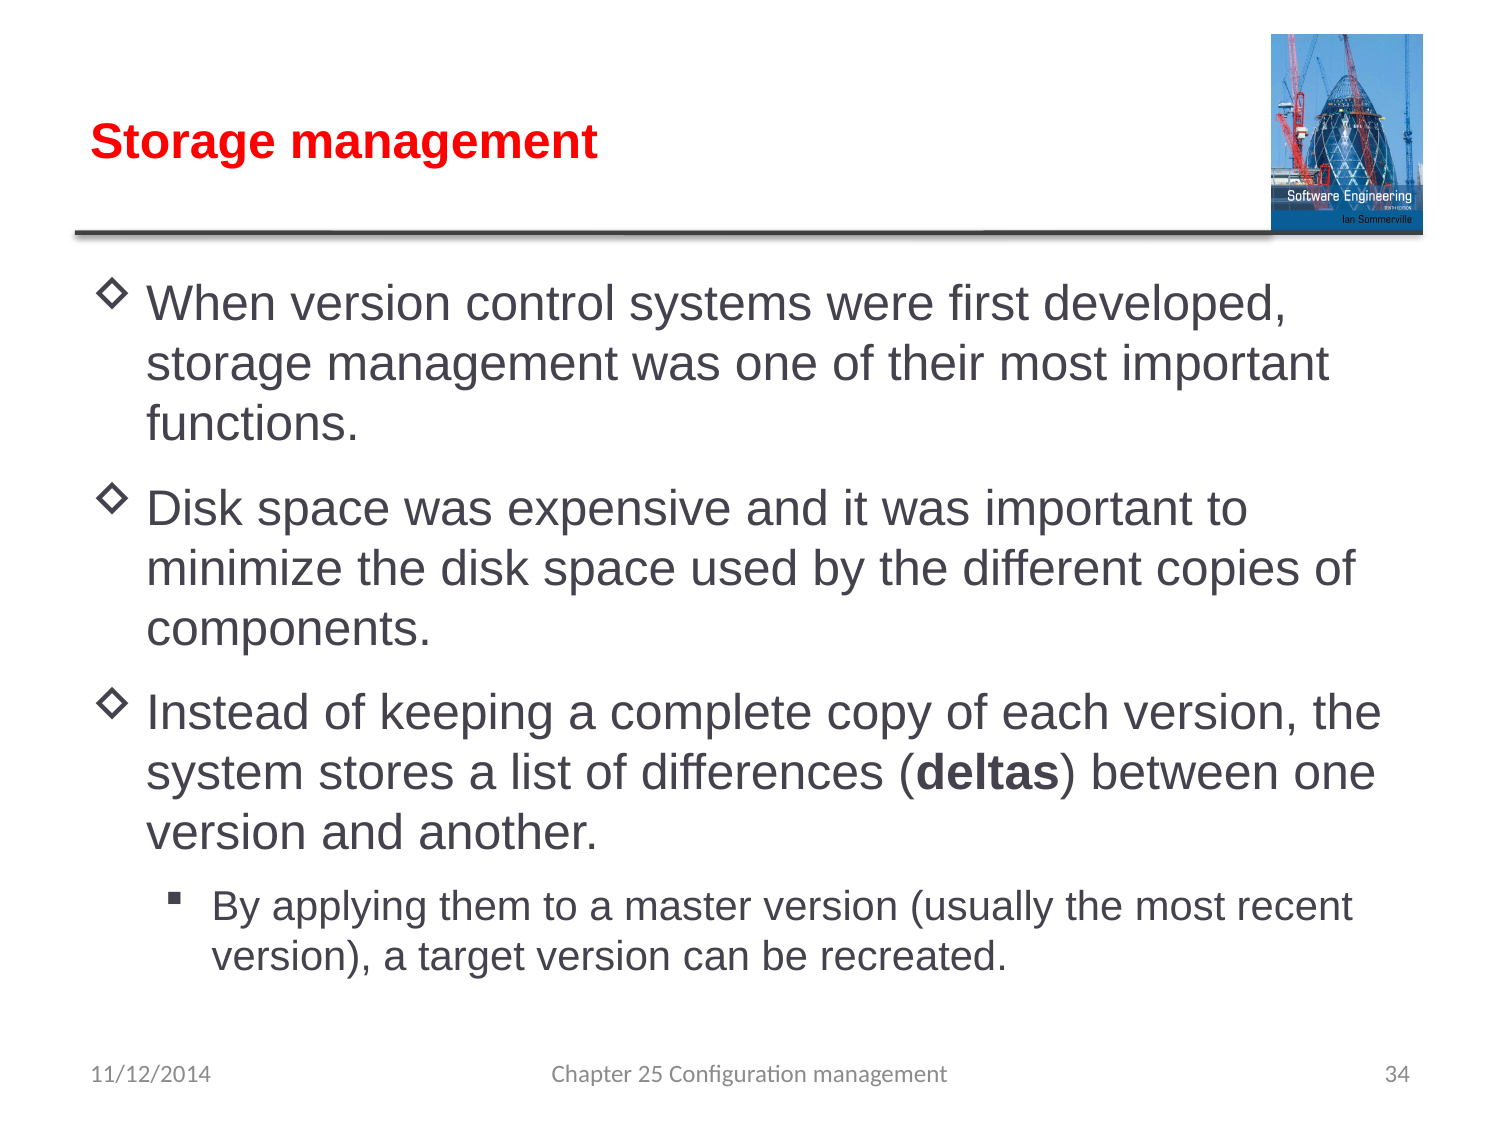

# Storage management
When version control systems were first developed, storage management was one of their most important functions.
Disk space was expensive and it was important to minimize the disk space used by the different copies of components.
Instead of keeping a complete copy of each version, the system stores a list of differences (deltas) between one version and another.
By applying them to a master version (usually the most recent version), a target version can be recreated.
11/12/2014
Chapter 25 Configuration management
34